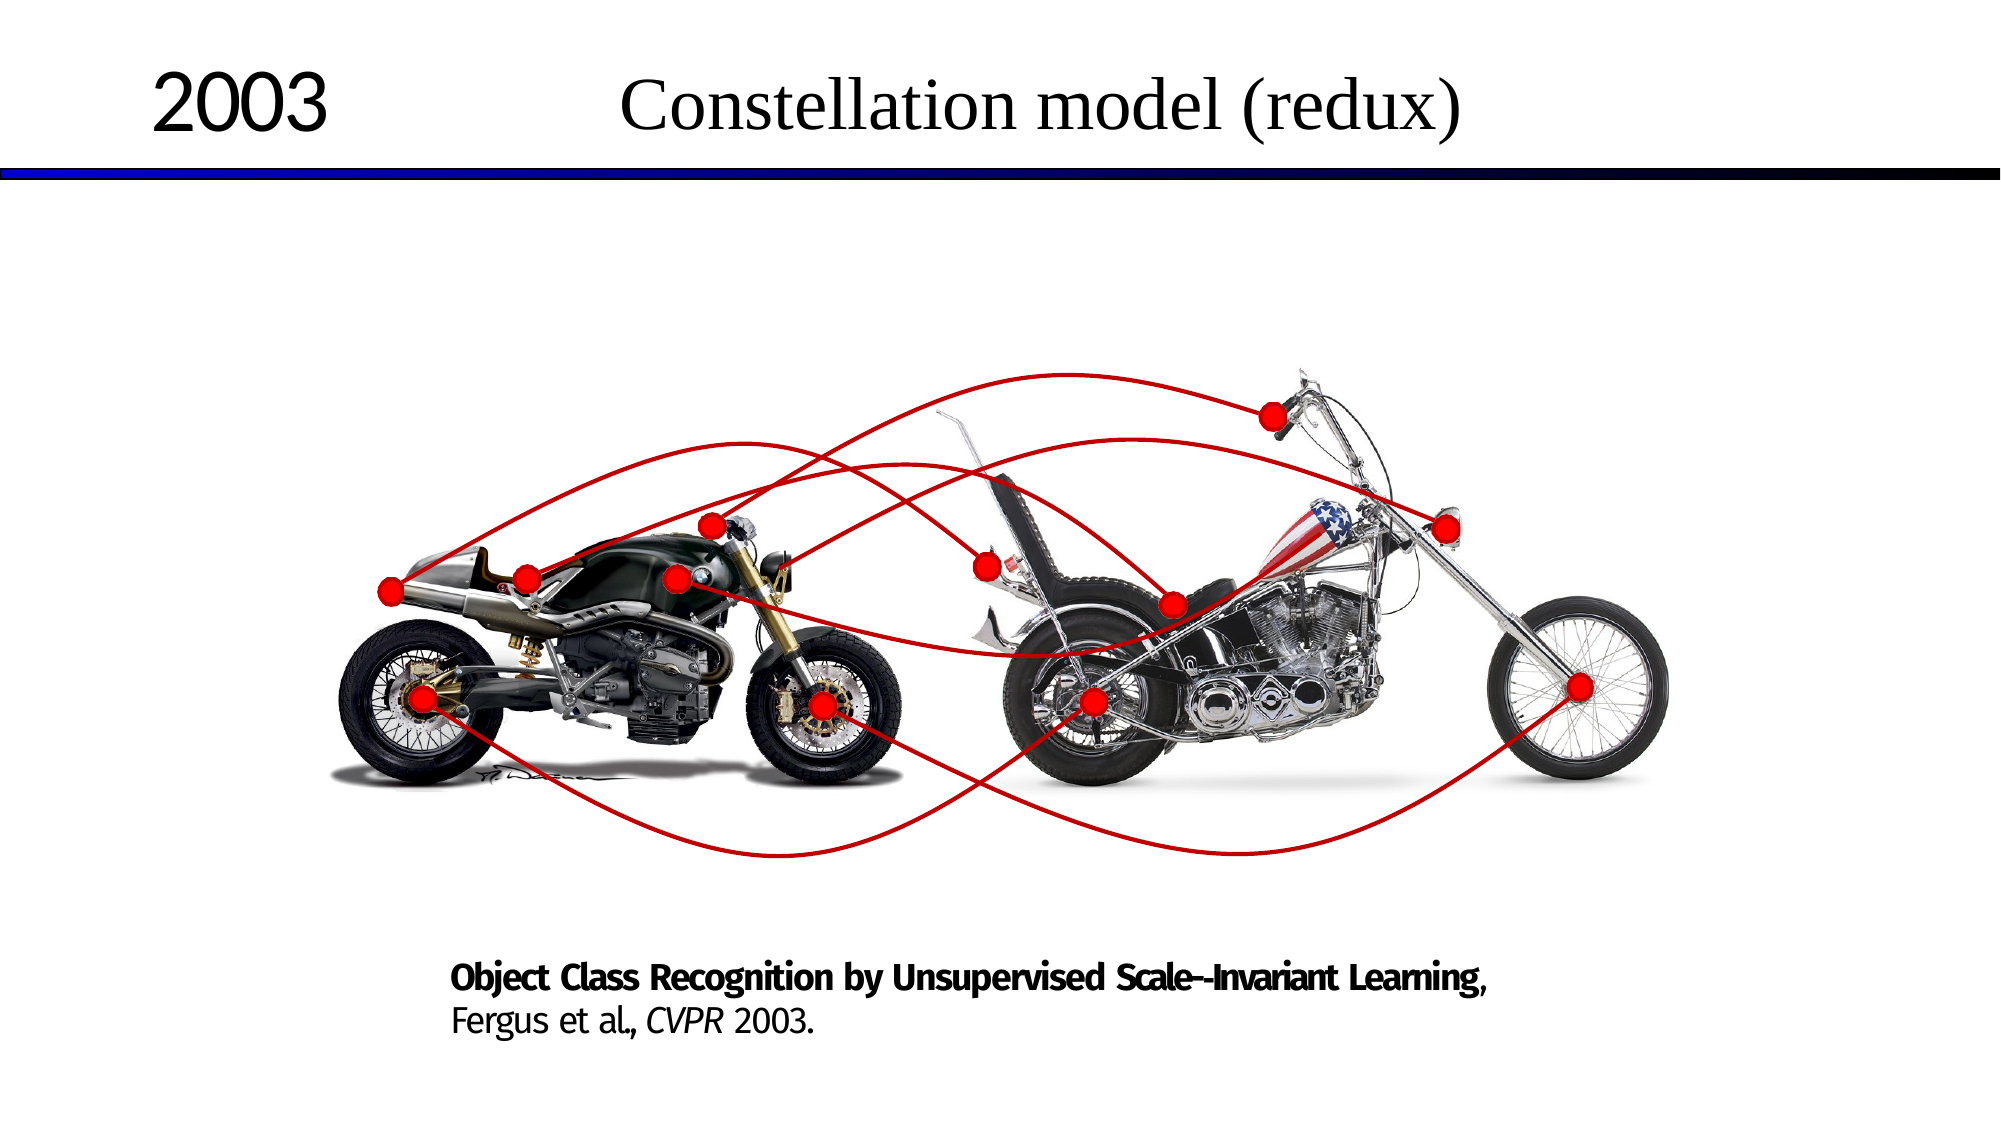

# 2003
Constellation model (redux)

Object Class Recognition by Unsupervised Scale-­‐Invariant Learning,  Fergus et al., CVPR 2003.